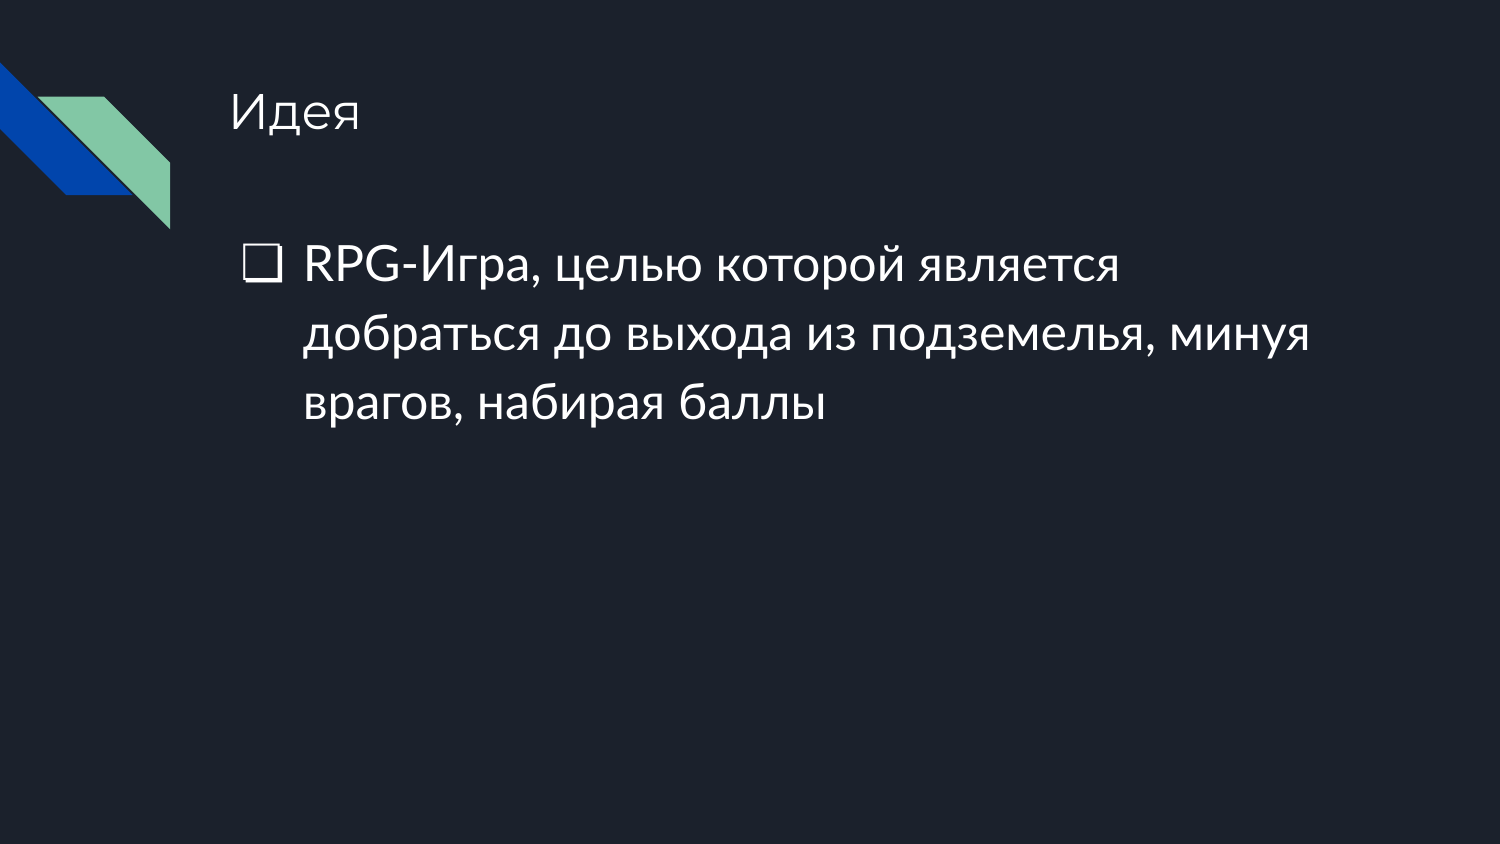

# Идея
RPG-Игра, целью которой является добраться до выхода из подземелья, минуя врагов, набирая баллы